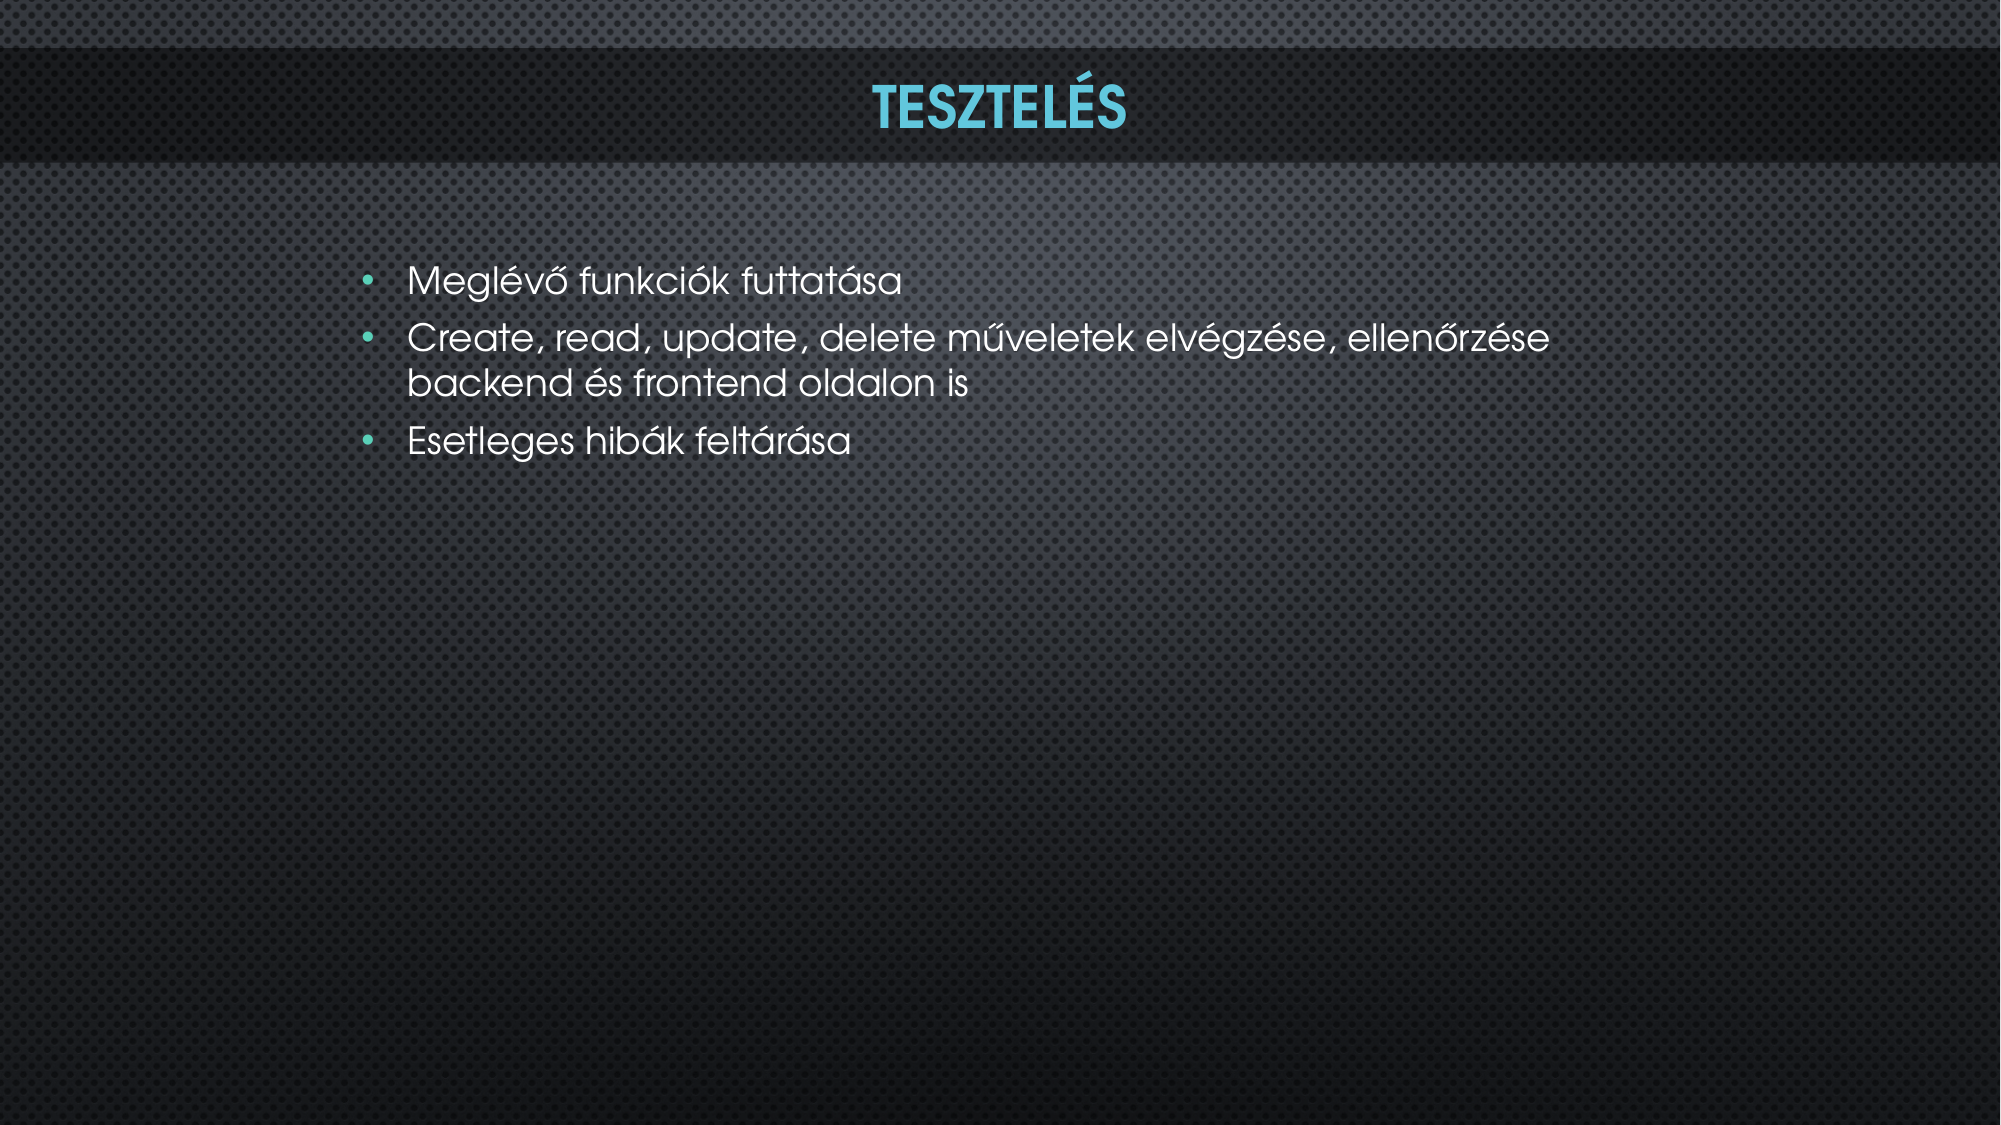

TESZTELÉS
Meglévő funkciók futtatása
Create, read, update, delete műveletek elvégzése, ellenőrzése backend és frontend oldalon is
Esetleges hibák feltárása